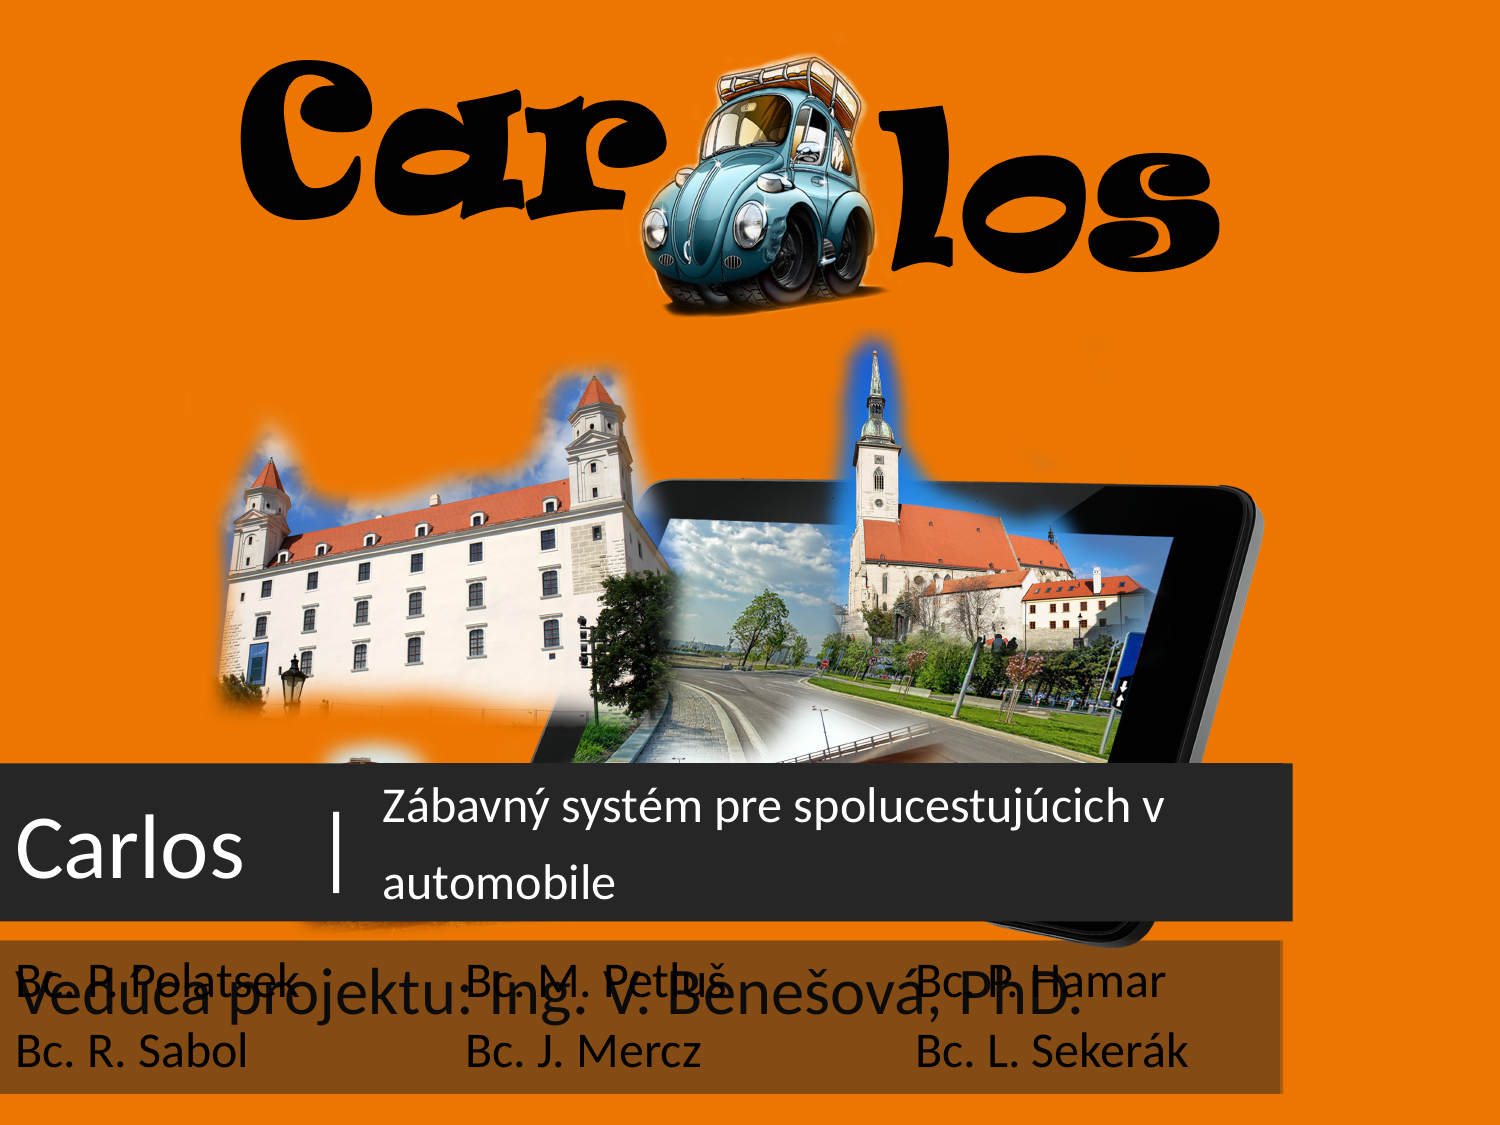

# Carlos	|	Tím 3
Zábavný systém pre spolucestujúcich v automobile
Vedúca projektu: Ing. V. Benešová, PhD.
Bc. P. Polatsek		Bc. M. Petluš		Bc. P. Hamar
Bc. R. Sabol		Bc. J. Mercz		Bc. L. Sekerák